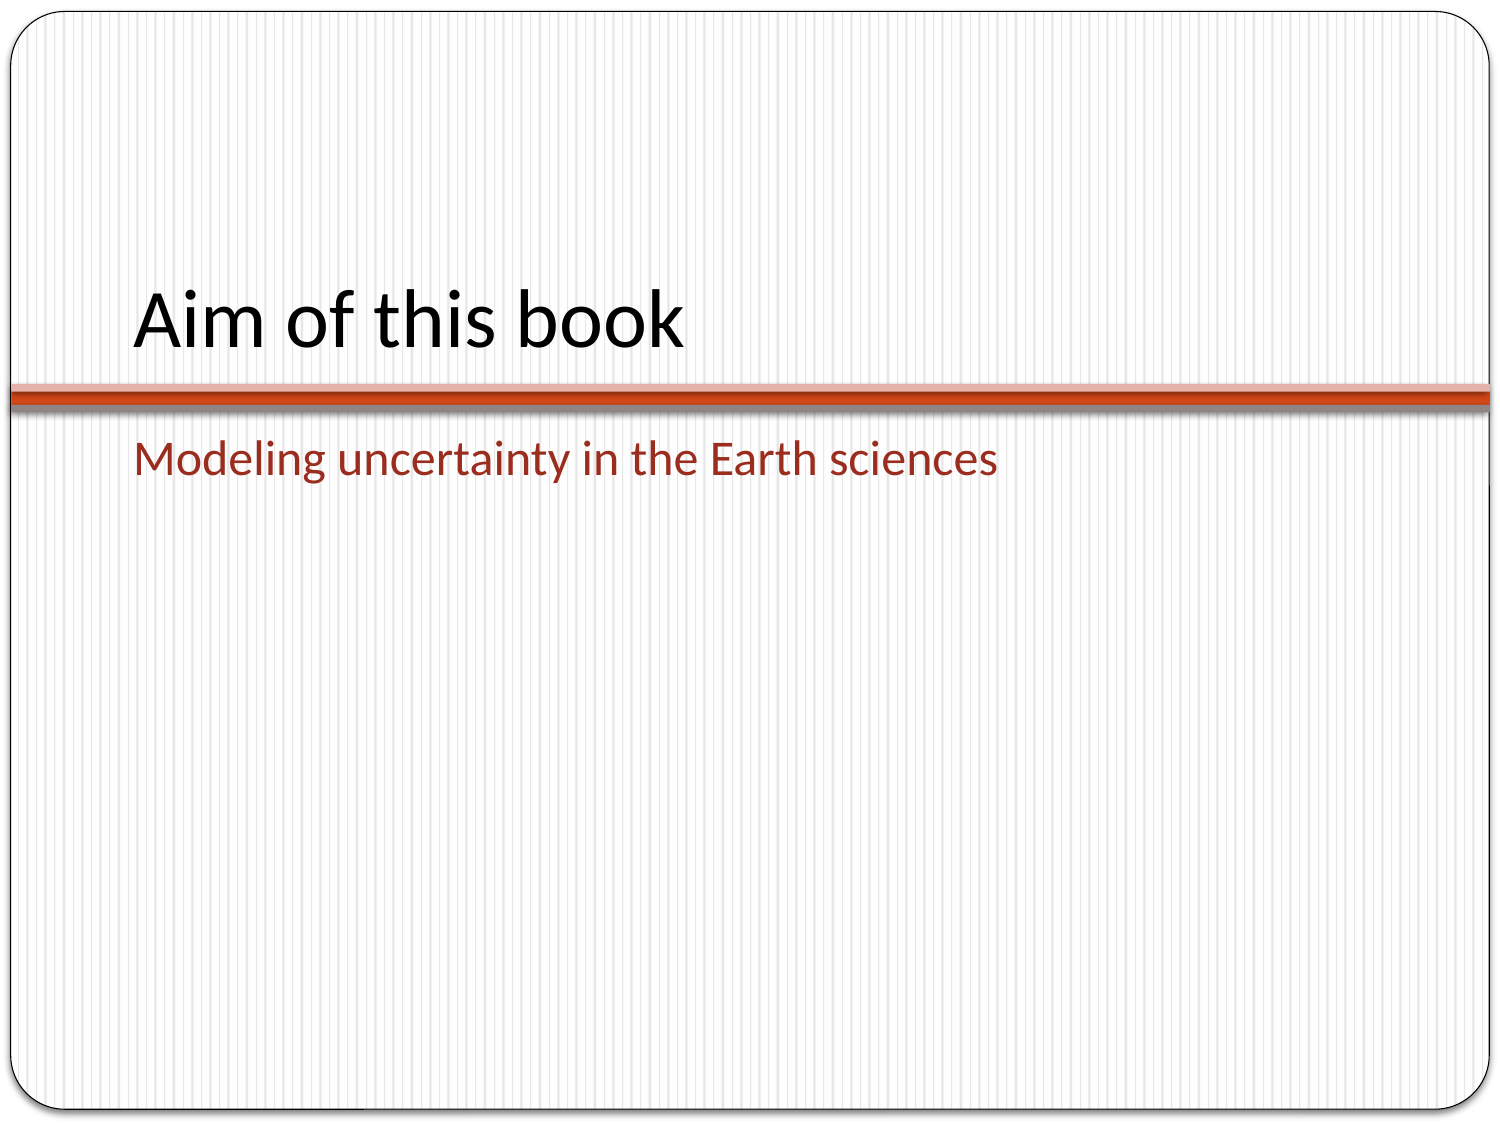

# Aim of this book
Modeling uncertainty in the Earth sciences